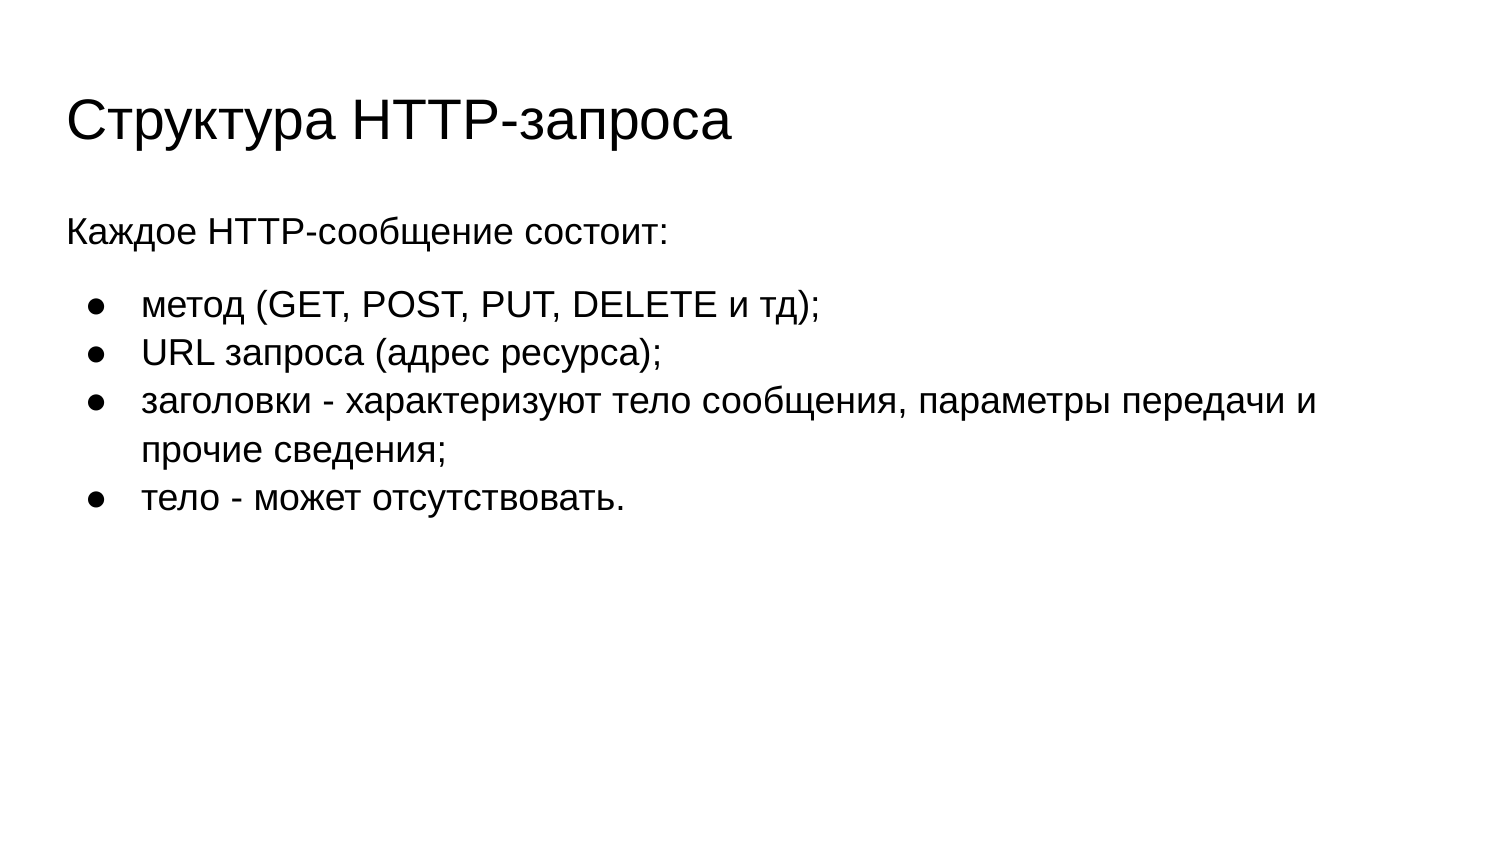

# Структура HTTP-запроса
Каждое HTTP-сообщение состоит:
метод (GET, POST, PUT, DELETE и тд);
URL запроса (адрес ресурса);
заголовки - характеризуют тело сообщения, параметры передачи и прочие сведения;
тело - может отсутствовать.